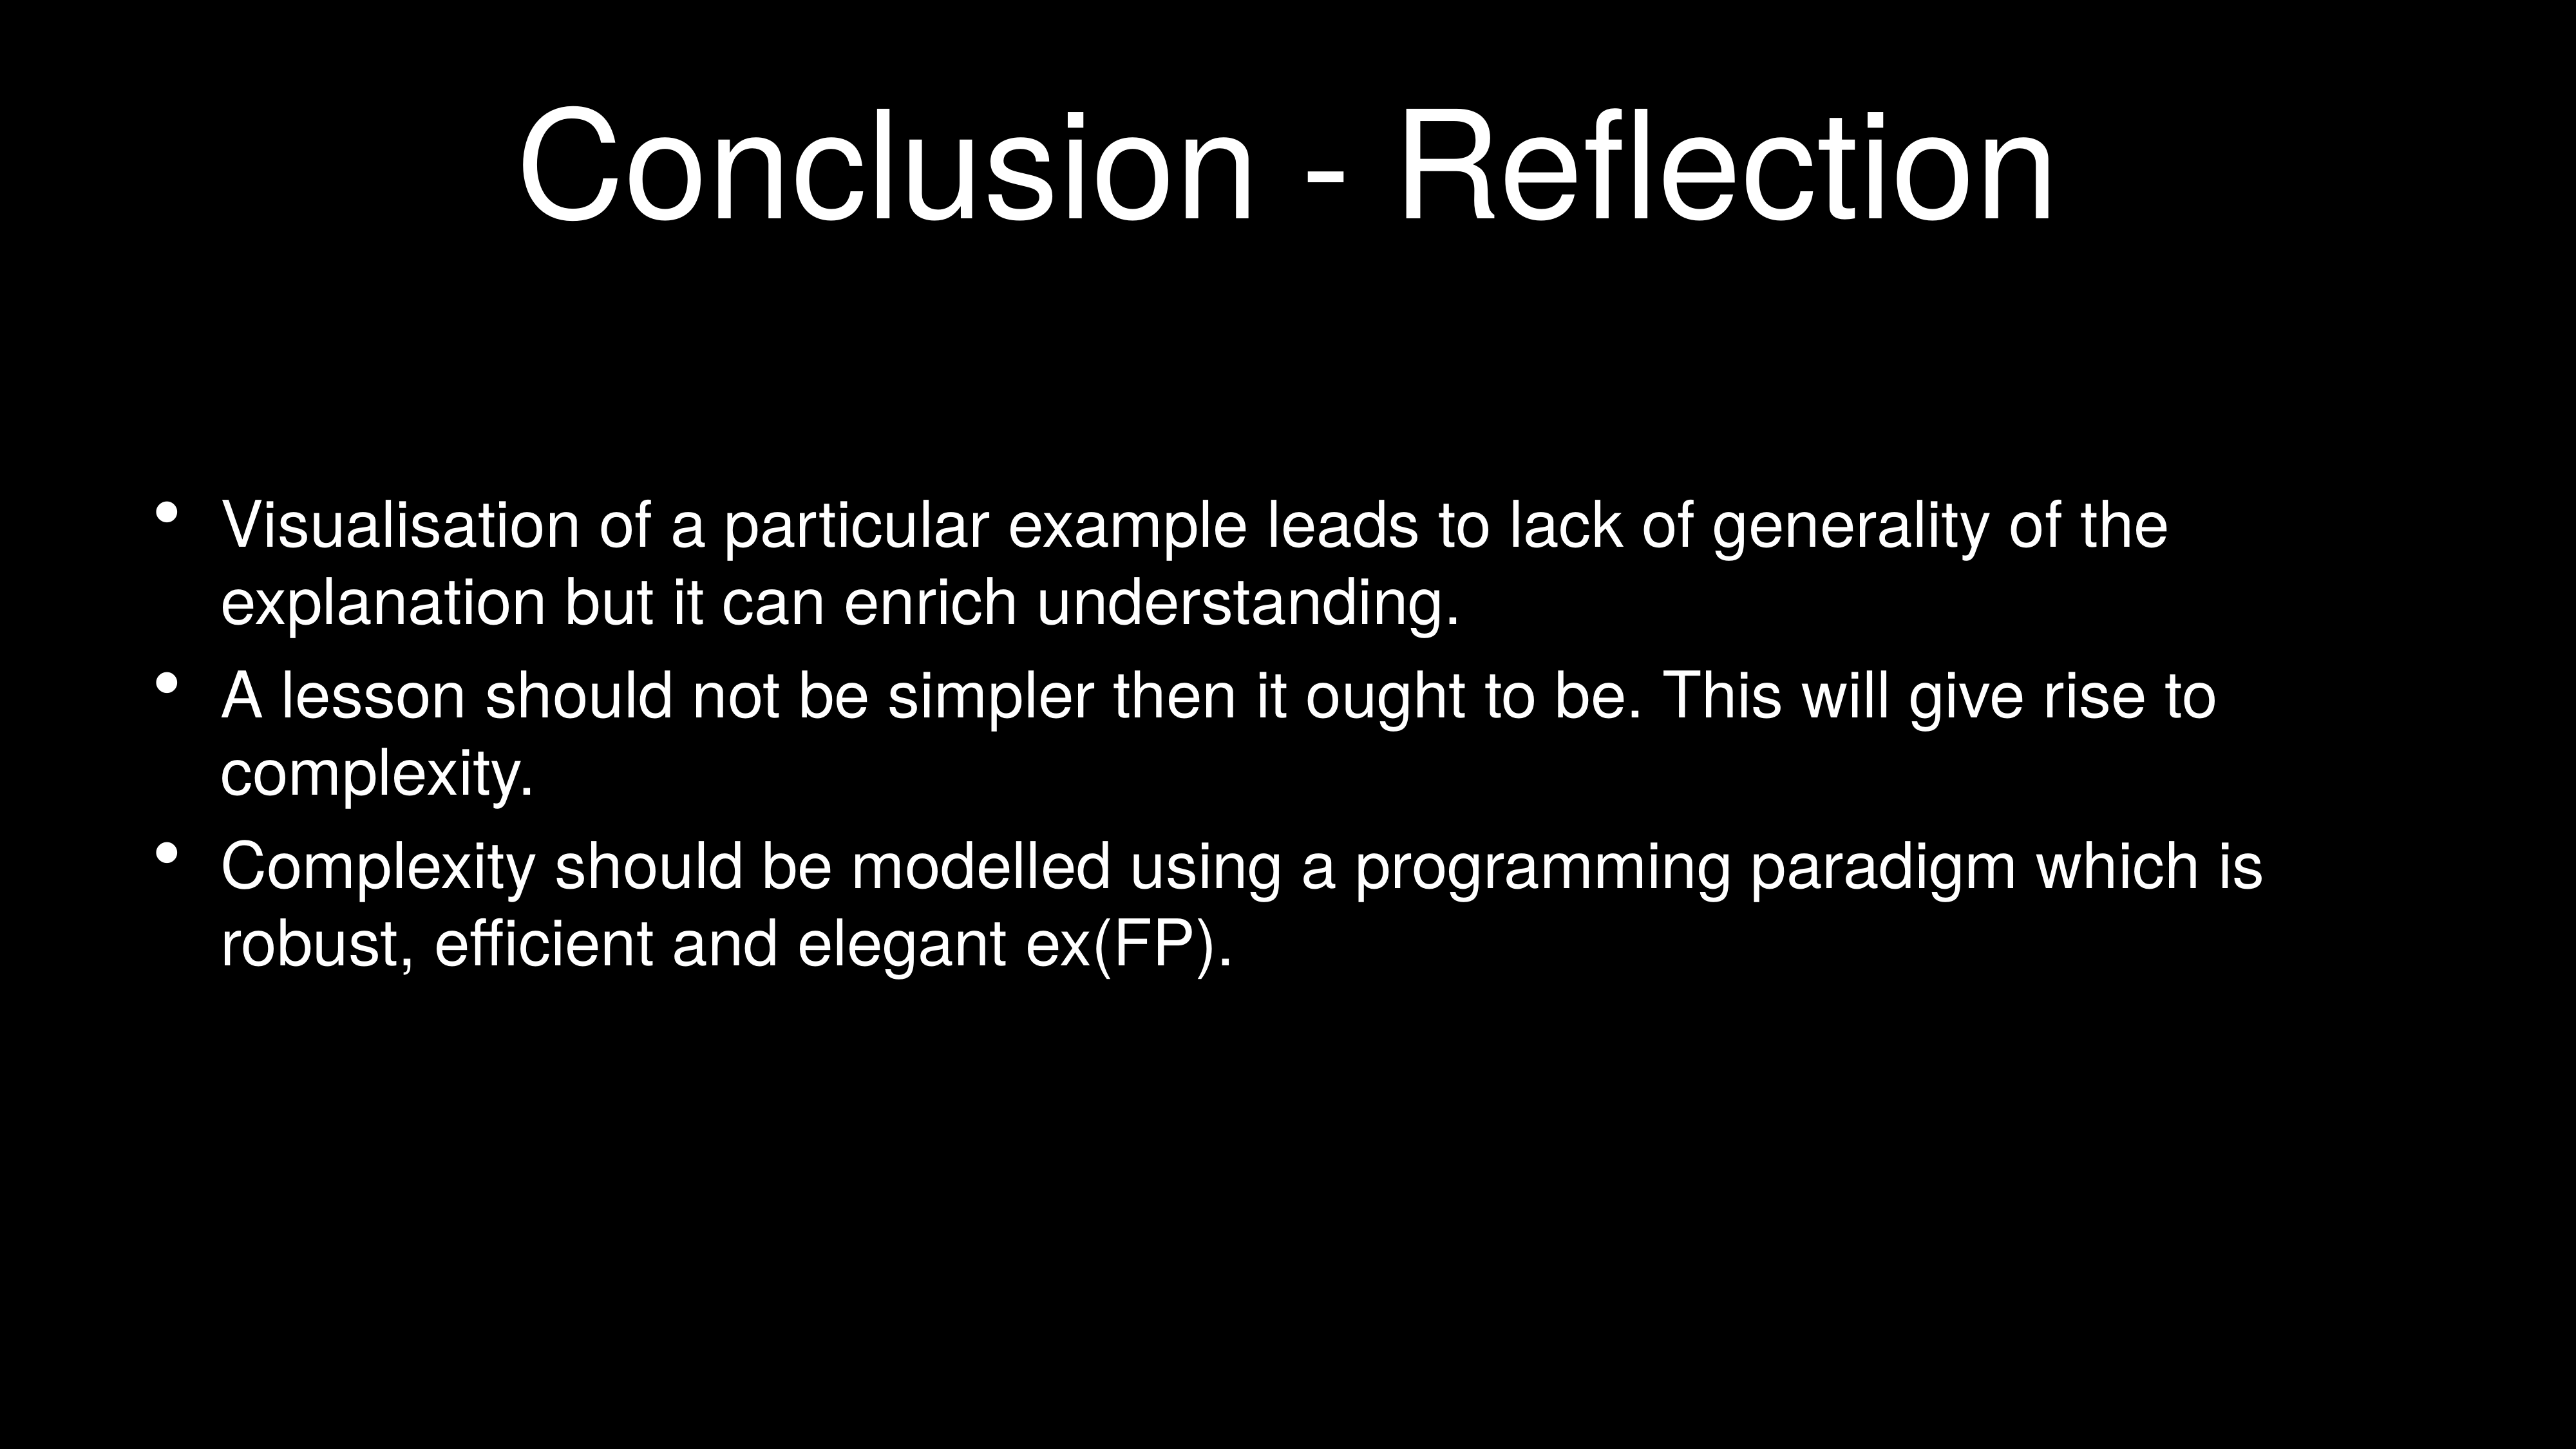

# Conclusion - Reflection
Visualisation of a particular example leads to lack of generality of the explanation but it can enrich understanding.
A lesson should not be simpler then it ought to be. This will give rise to complexity.
Complexity should be modelled using a programming paradigm which is robust, efficient and elegant ex(FP).